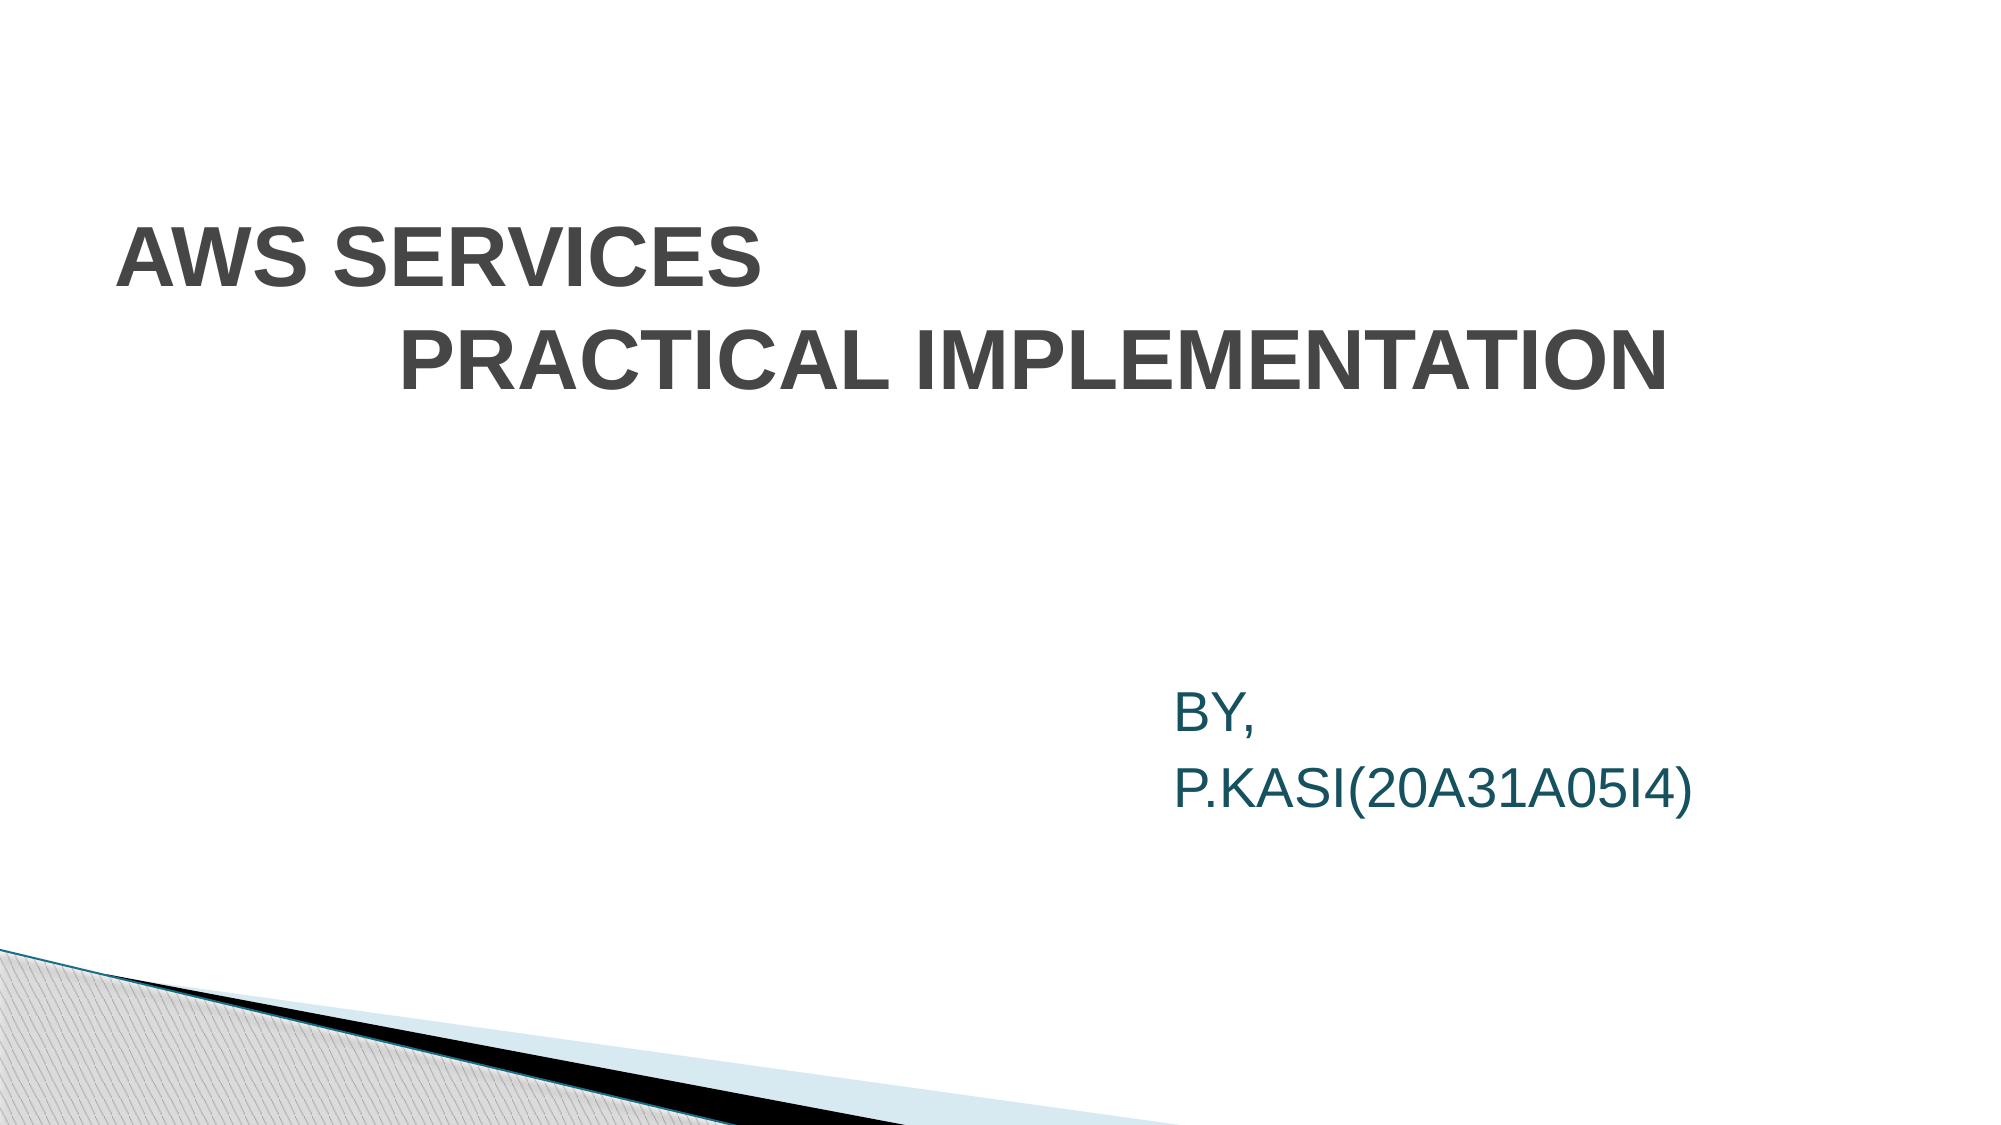

# AWS SERVICES PRACTICAL IMPLEMENTATION
BY,
P.KASI(20A31A05I4)